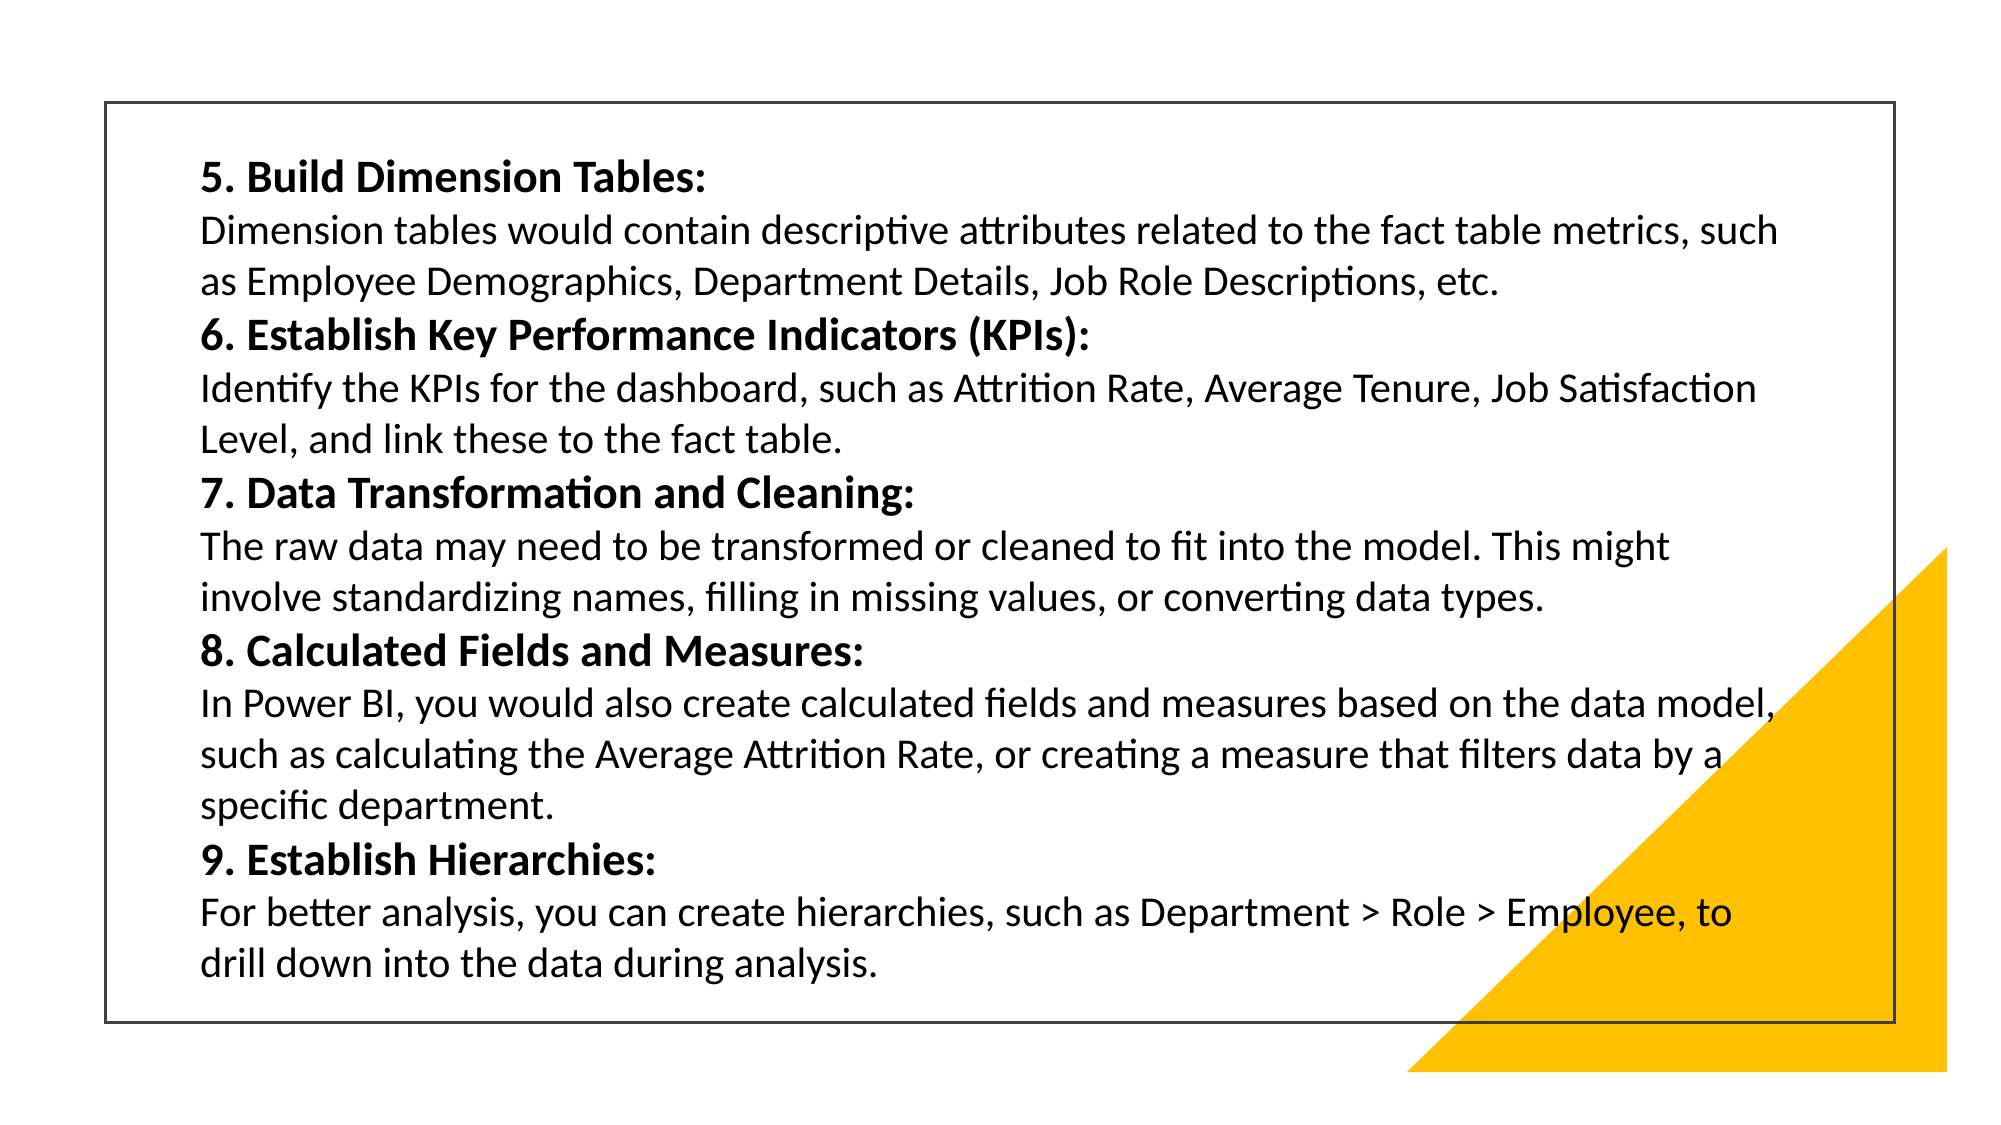

# 5. Build Dimension Tables: Dimension tables would contain descriptive attributes related to the fact table metrics, such as Employee Demographics, Department Details, Job Role Descriptions, etc. 6. Establish Key Performance Indicators (KPIs): Identify the KPIs for the dashboard, such as Attrition Rate, Average Tenure, Job Satisfaction Level, and link these to the fact table. 7. Data Transformation and Cleaning: The raw data may need to be transformed or cleaned to fit into the model. This might involve standardizing names, filling in missing values, or converting data types. 8. Calculated Fields and Measures: In Power BI, you would also create calculated fields and measures based on the data model, such as calculating the Average Attrition Rate, or creating a measure that filters data by a specific department. 9. Establish Hierarchies: For better analysis, you can create hierarchies, such as Department > Role > Employee, to drill down into the data during analysis.